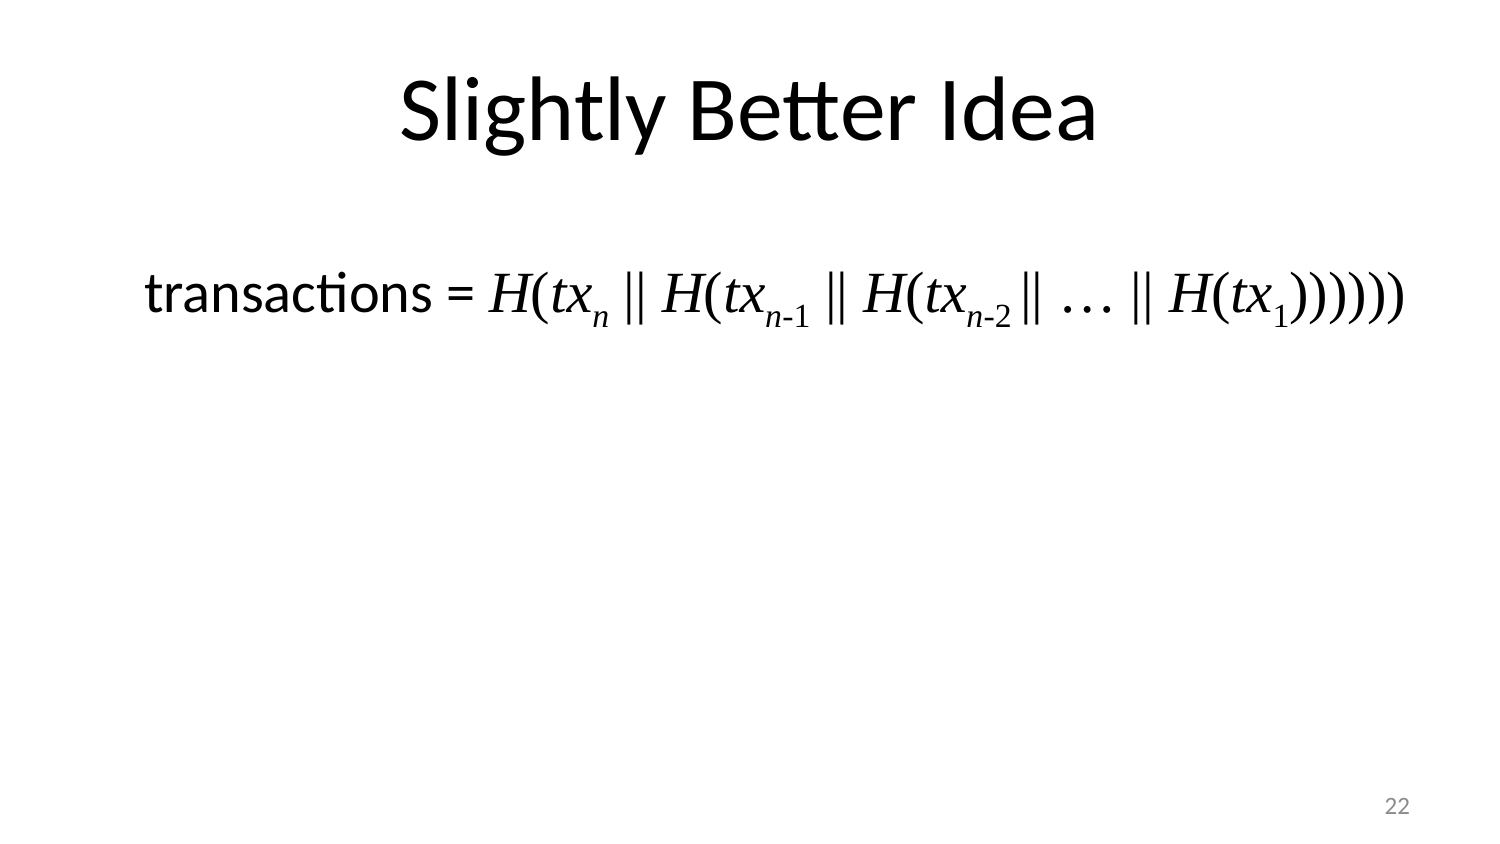

# Slightly Better Idea
transactions = H(txn || H(txn-1 || H(txn-2 || … || H(tx1))))))
22